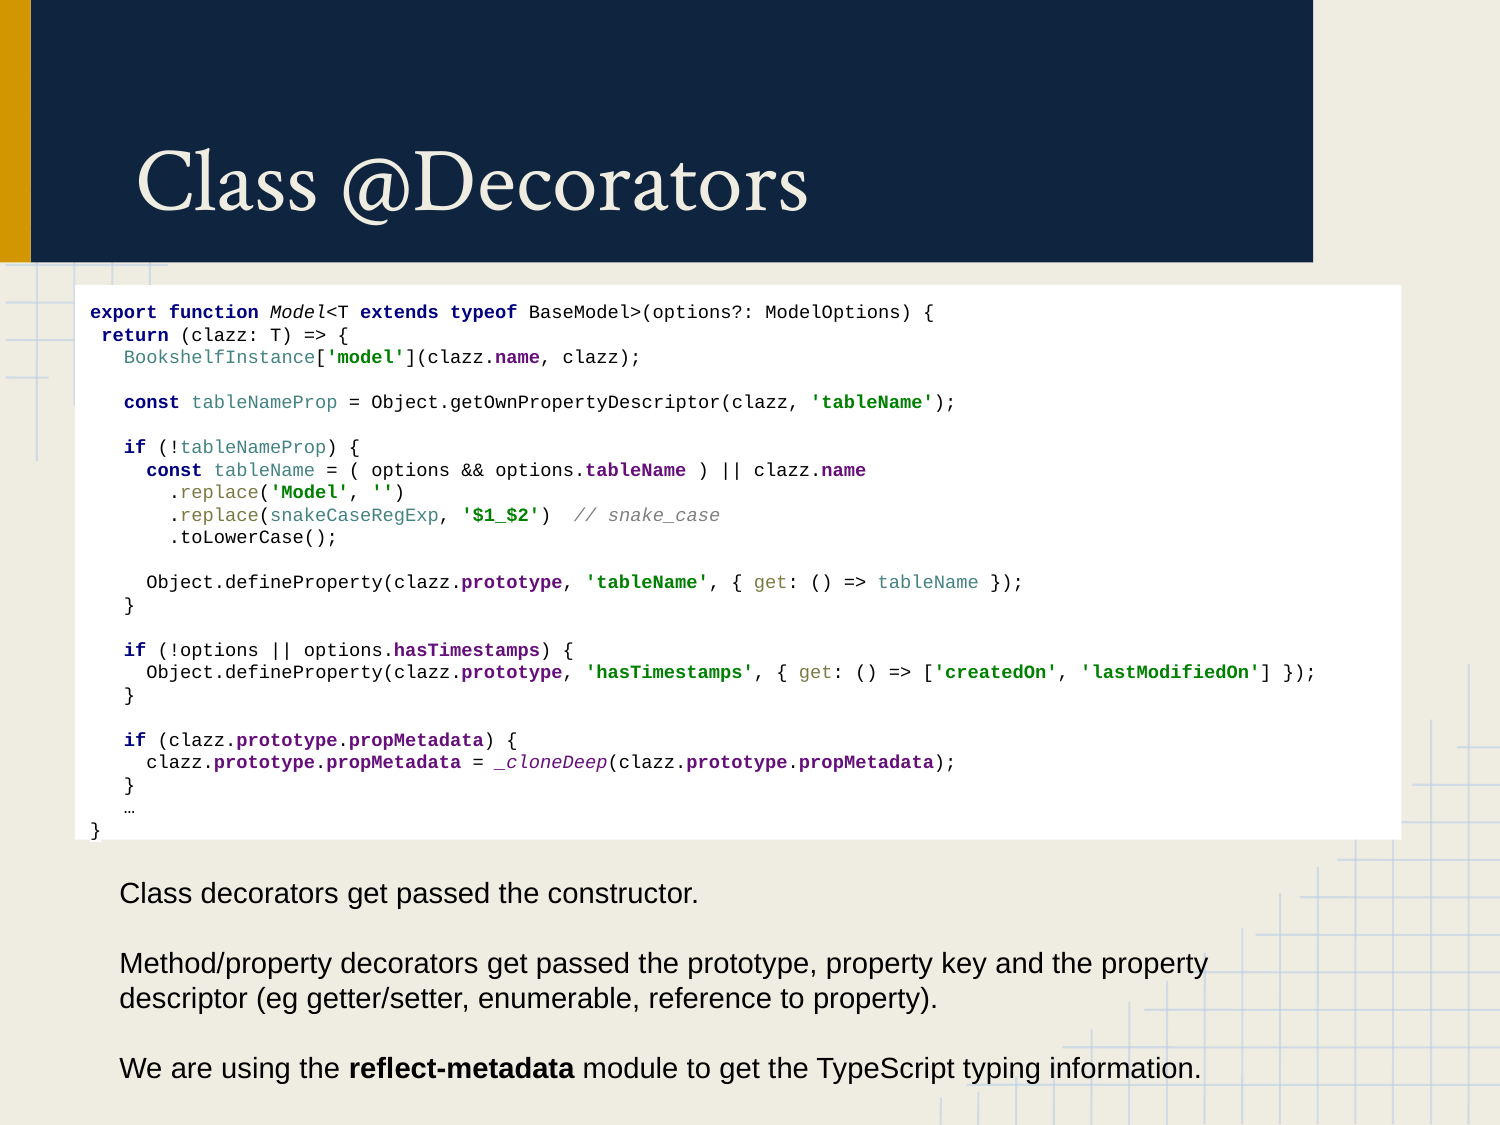

# Class @Decorators
export function Model<T extends typeof BaseModel>(options?: ModelOptions) {
 return (clazz: T) => {
   BookshelfInstance['model'](clazz.name, clazz);

   const tableNameProp = Object.getOwnPropertyDescriptor(clazz, 'tableName');

   if (!tableNameProp) {
     const tableName = ( options && options.tableName ) || clazz.name
       .replace('Model', '')
       .replace(snakeCaseRegExp, '$1_$2')  // snake_case
       .toLowerCase();

     Object.defineProperty(clazz.prototype, 'tableName', { get: () => tableName });
   }

   if (!options || options.hasTimestamps) {
     Object.defineProperty(clazz.prototype, 'hasTimestamps', { get: () => ['createdOn', 'lastModifiedOn'] });
   }

   if (clazz.prototype.propMetadata) {
     clazz.prototype.propMetadata = _cloneDeep(clazz.prototype.propMetadata);
   }
   …
}

Class decorators get passed the constructor.

Method/property decorators get passed the prototype, property key and the property descriptor (eg getter/setter, enumerable, reference to property).

We are using the reflect-metadata module to get the TypeScript typing information.